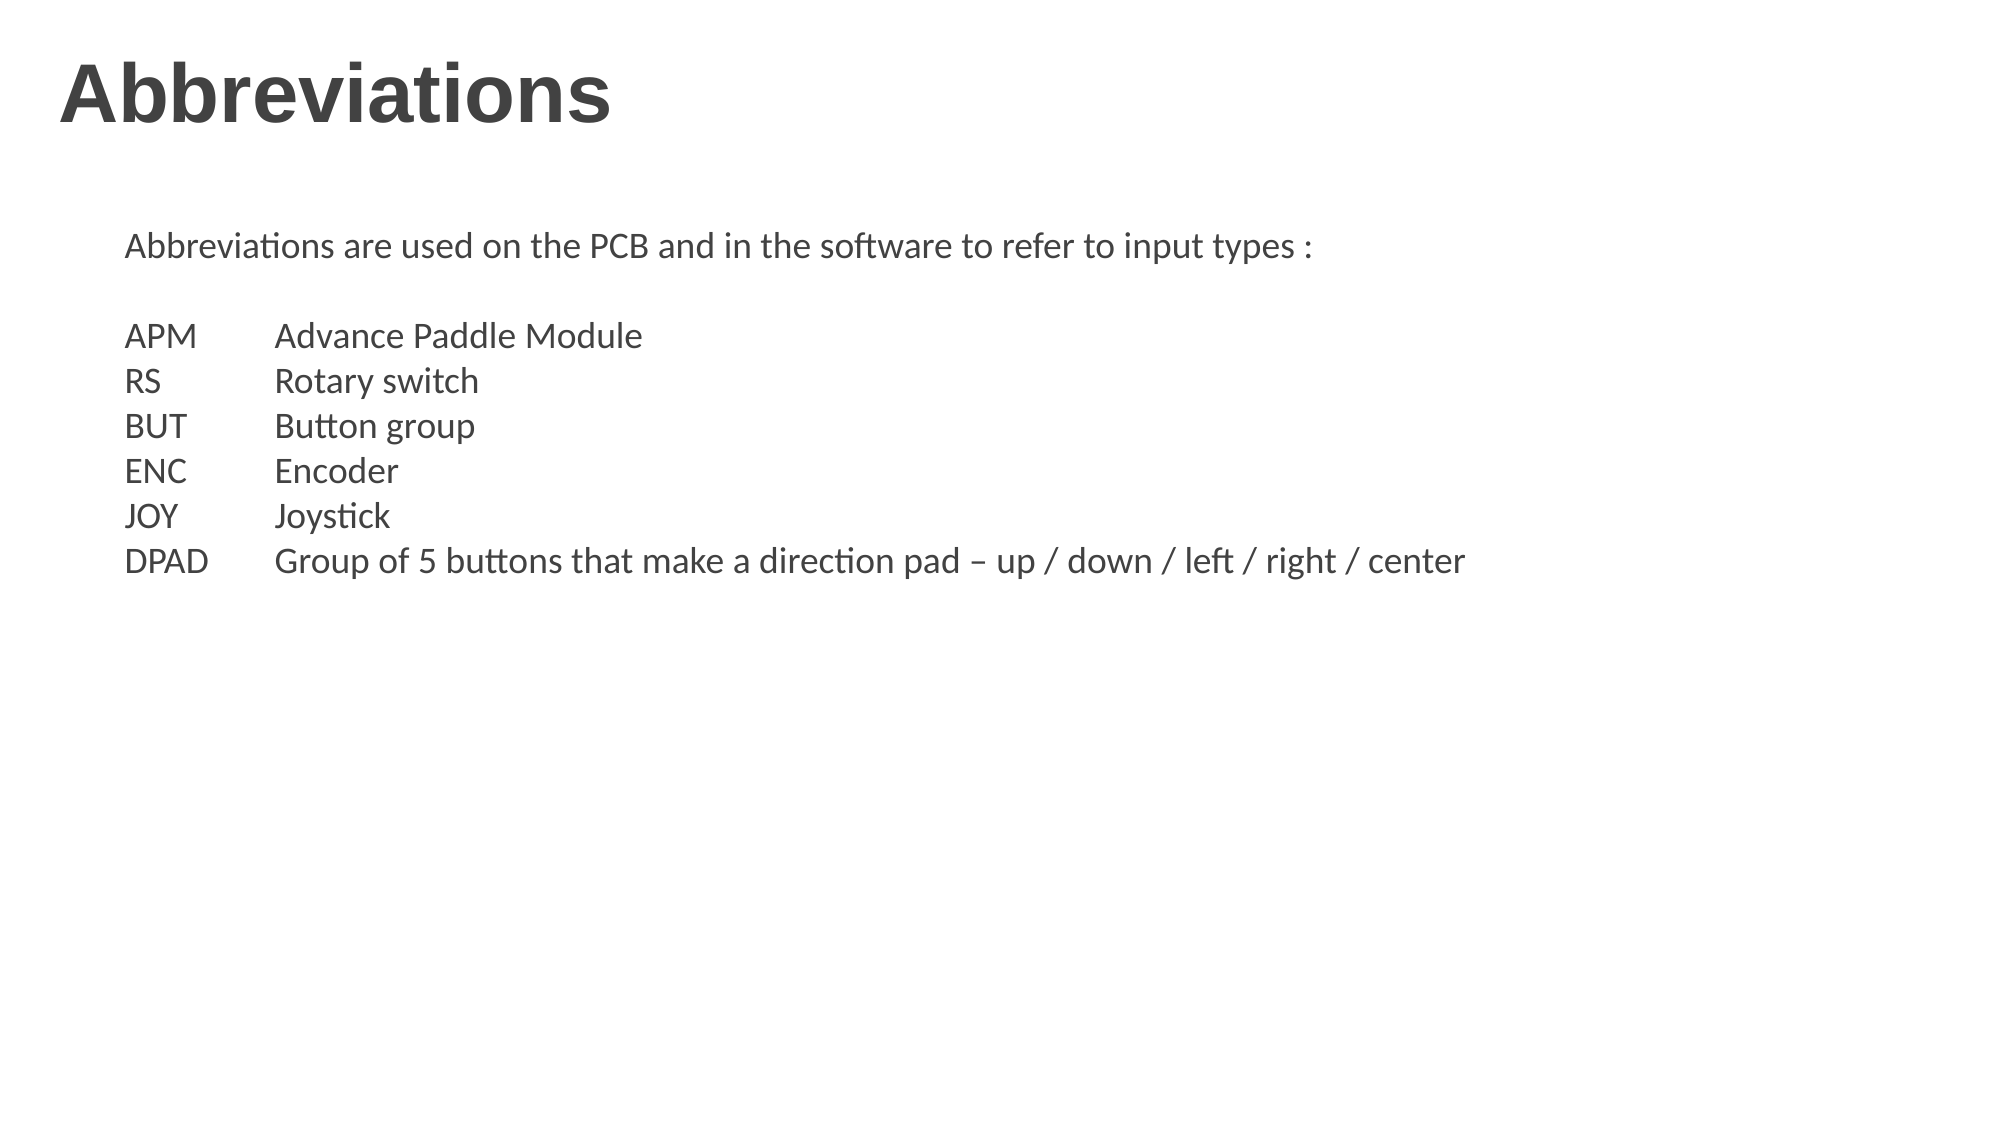

# Abbreviations
Abbreviations are used on the PCB and in the software to refer to input types :

APM	Advance Paddle Module
RS	Rotary switch
BUT	Button group
ENC 	Encoder
JOY	Joystick
DPAD	Group of 5 buttons that make a direction pad – up / down / left / right / center